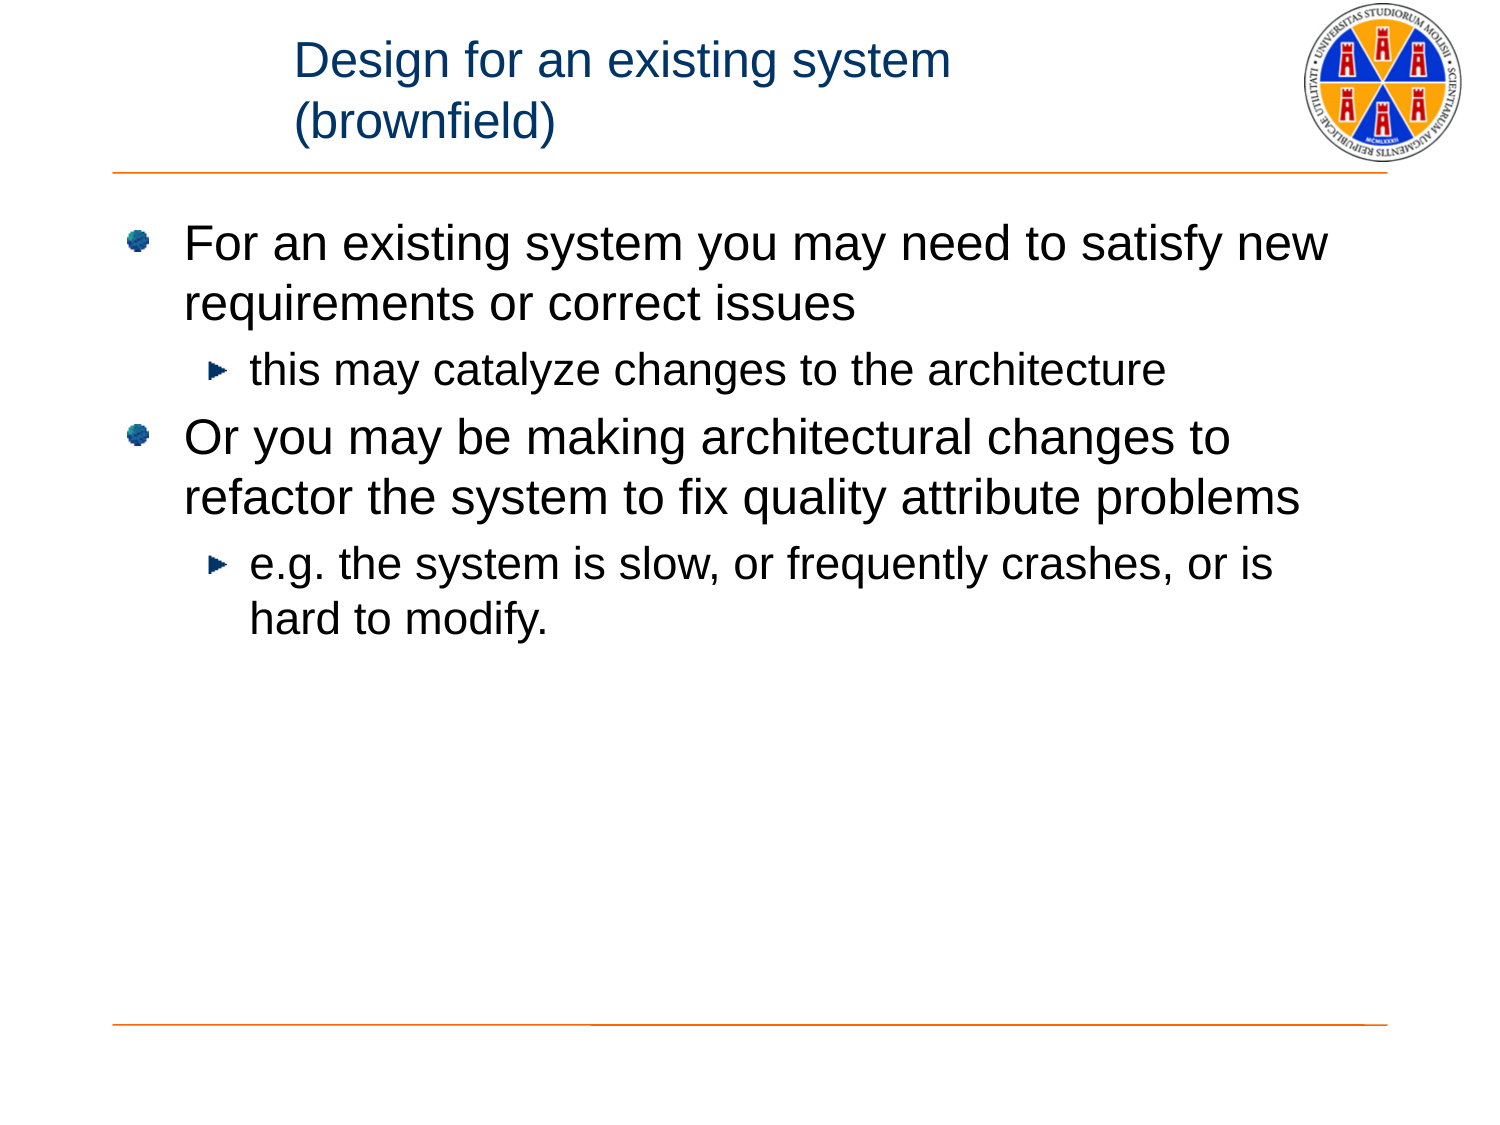

# Design for an existing system (brownfield)
For an existing system you may need to satisfy new requirements or correct issues
this may catalyze changes to the architecture
Or you may be making architectural changes to refactor the system to fix quality attribute problems
e.g. the system is slow, or frequently crashes, or is hard to modify.